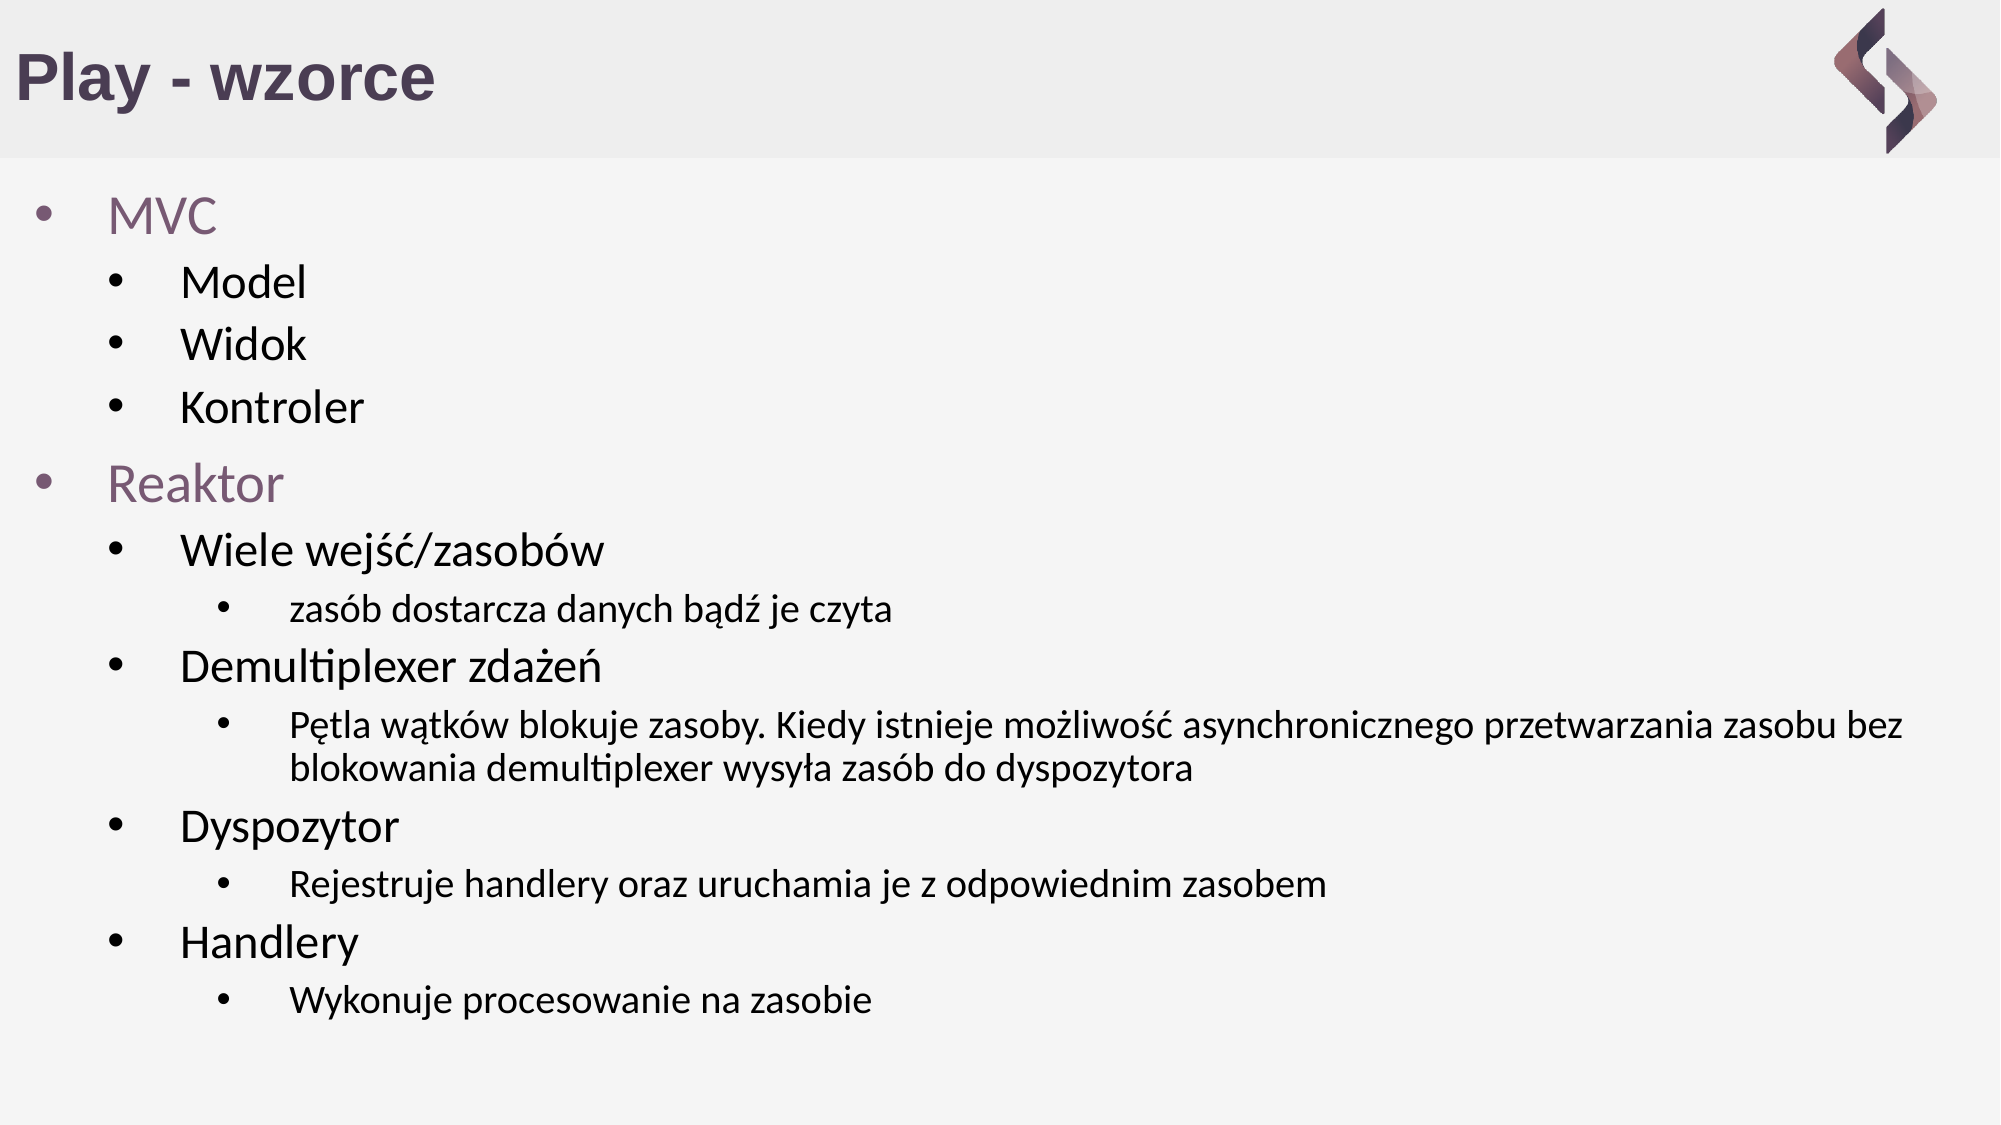

# Play - wzorce
MVC
Model
Widok
Kontroler
Reaktor
Wiele wejść/zasobów
zasób dostarcza danych bądź je czyta
Demultiplexer zdażeń
Pętla wątków blokuje zasoby. Kiedy istnieje możliwość asynchronicznego przetwarzania zasobu bez blokowania demultiplexer wysyła zasób do dyspozytora
Dyspozytor
Rejestruje handlery oraz uruchamia je z odpowiednim zasobem
Handlery
Wykonuje procesowanie na zasobie